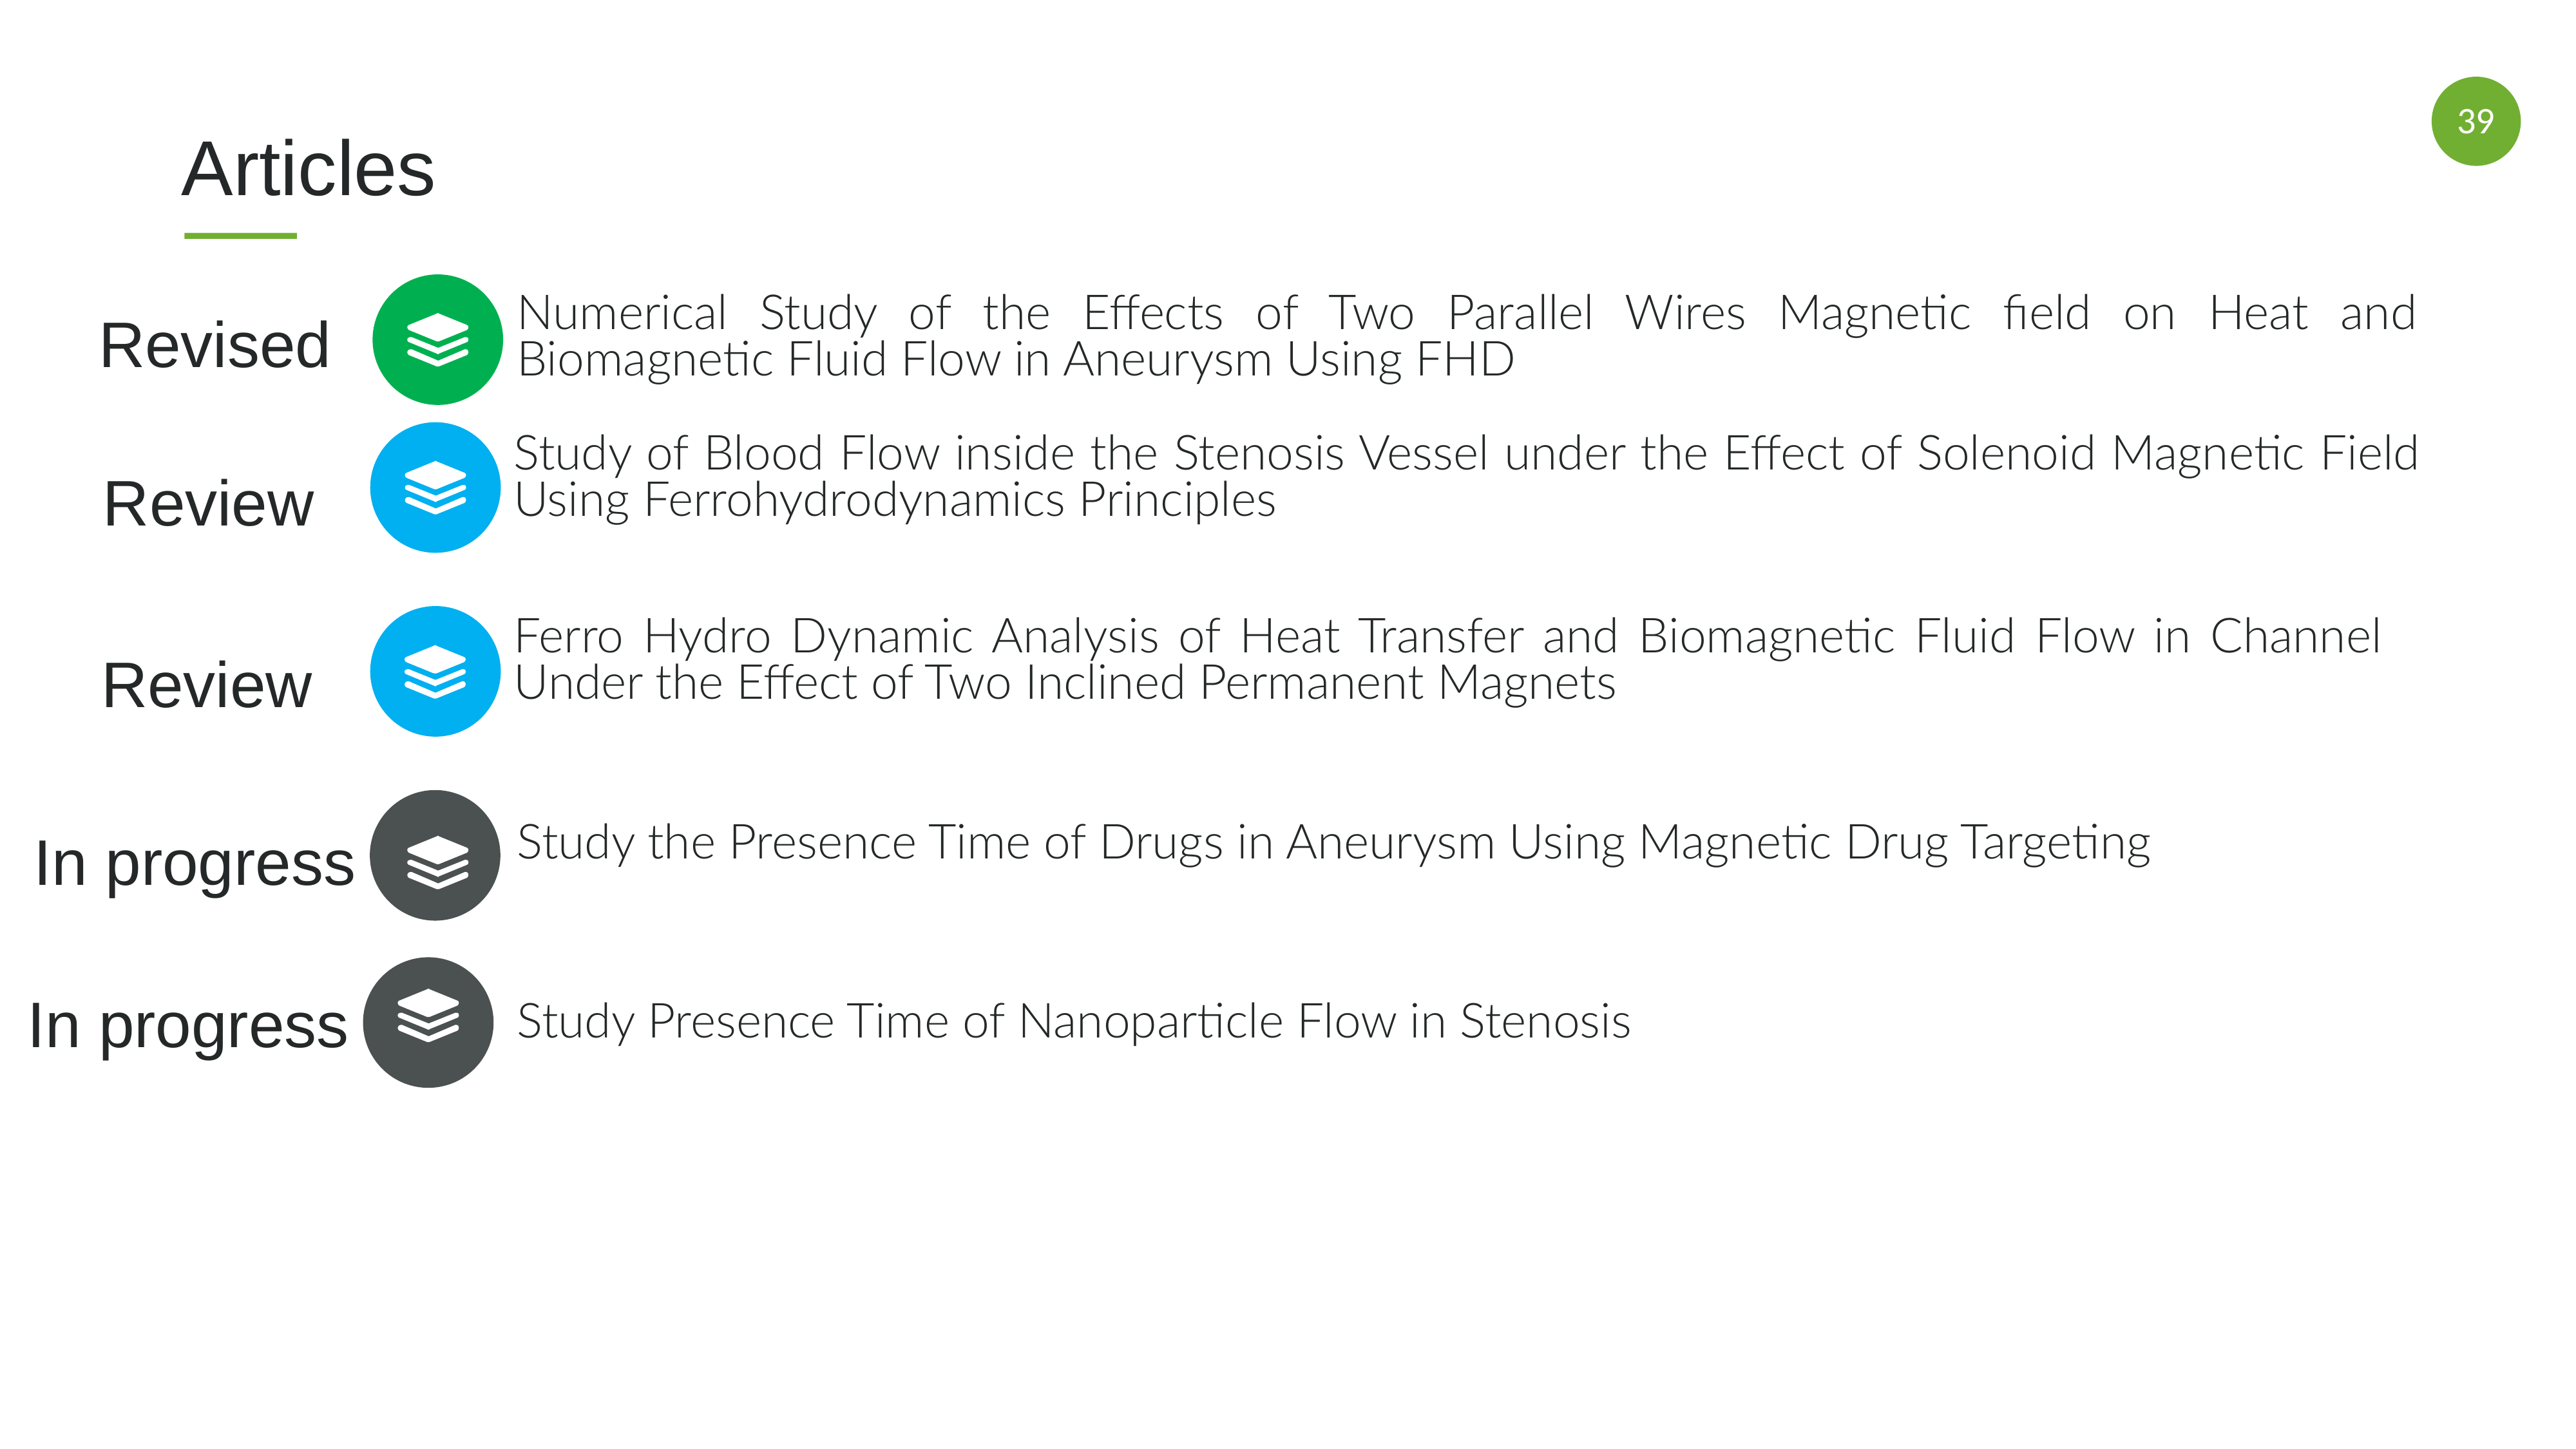

Articles

Numerical Study of the Effects of Two Parallel Wires Magnetic field on Heat and Biomagnetic Fluid Flow in Aneurysm Using FHD
Revised

Study of Blood Flow inside the Stenosis Vessel under the Effect of Solenoid Magnetic Field Using Ferrohydrodynamics Principles
Review

Ferro Hydro Dynamic Analysis of Heat Transfer and Biomagnetic Fluid Flow in Channel Under the Effect of Two Inclined Permanent Magnets
Review

In progress
Study the Presence Time of Drugs in Aneurysm Using Magnetic Drug Targeting

In progress

Study Presence Time of Nanoparticle Flow in Stenosis